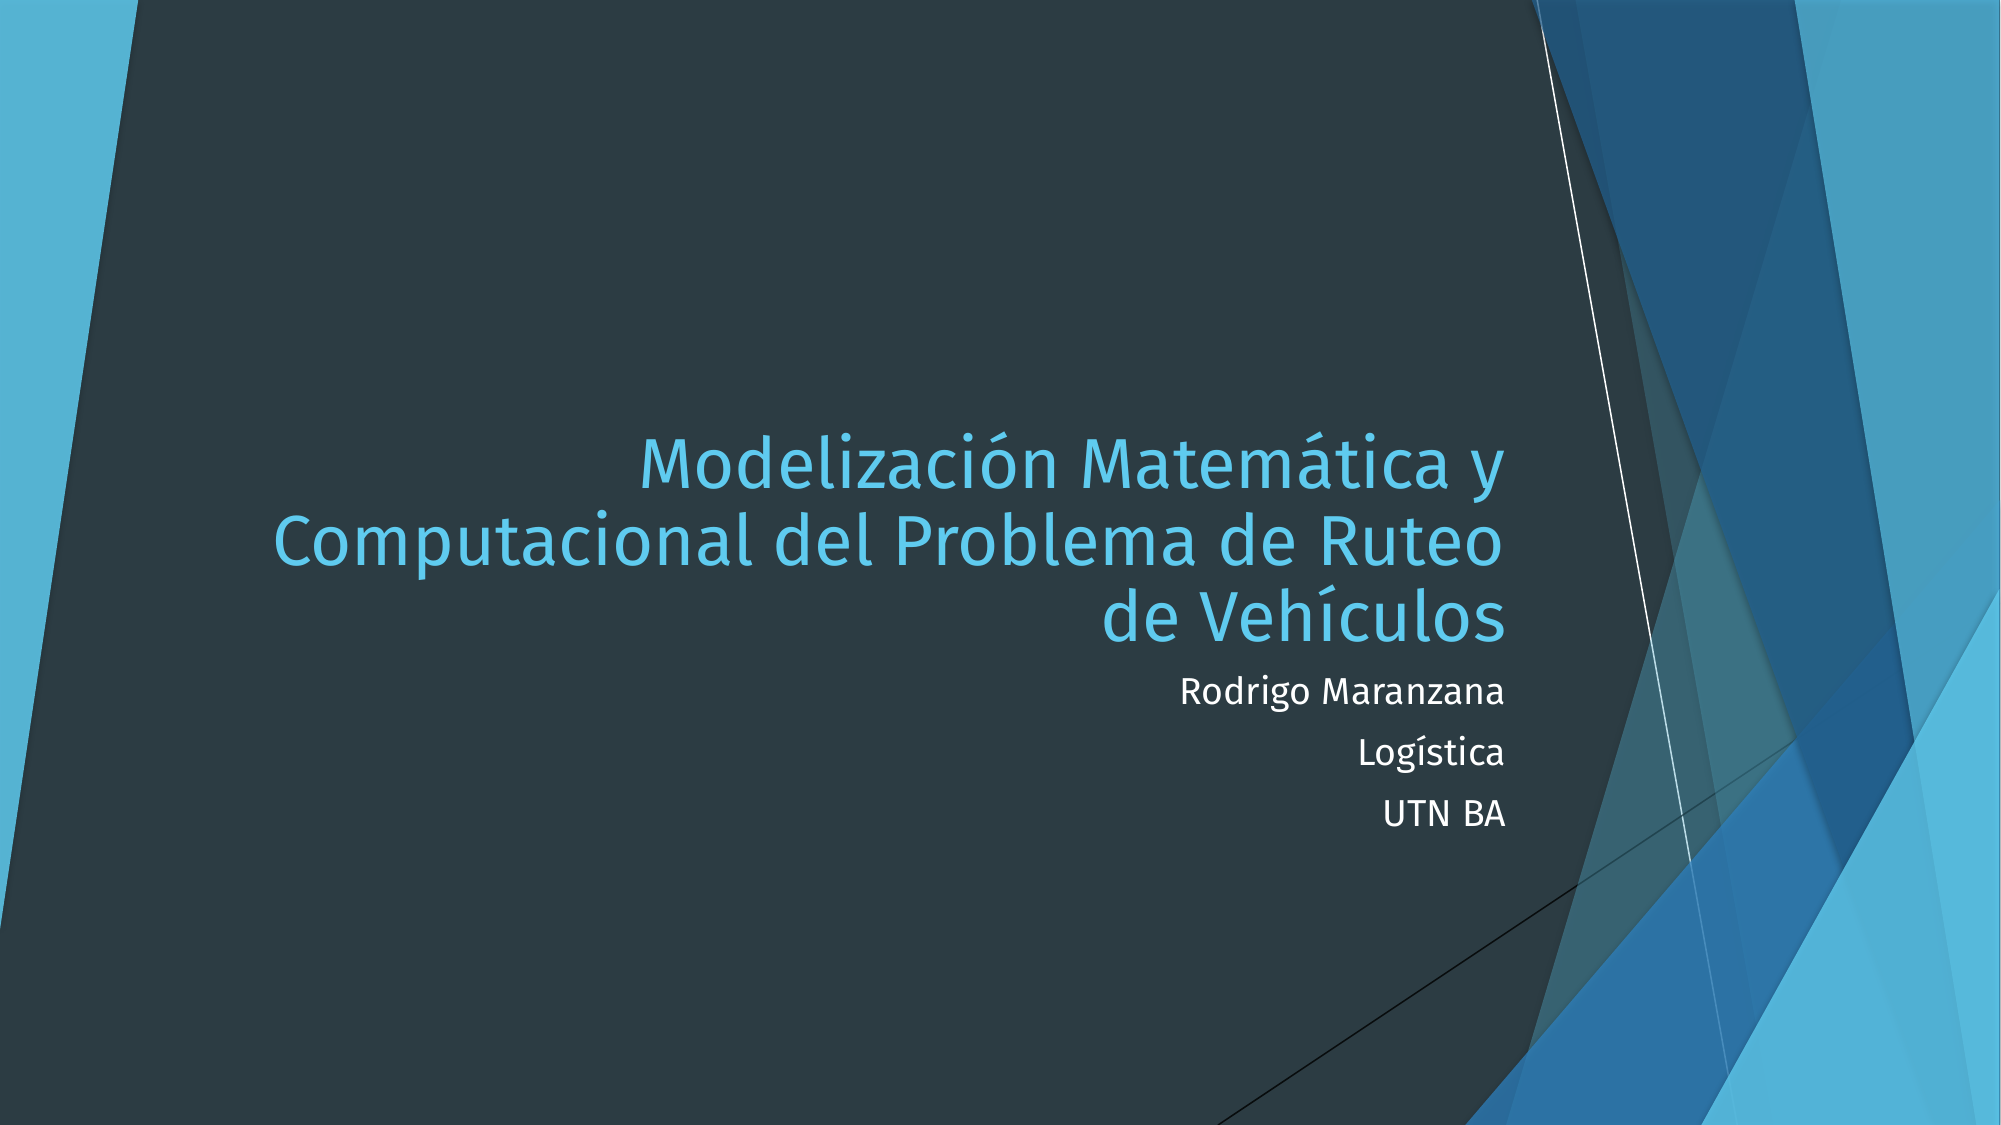

# Modelización Matemática y Computacional del Problema de Ruteo de Vehículos
Rodrigo Maranzana
Logística
UTN BA